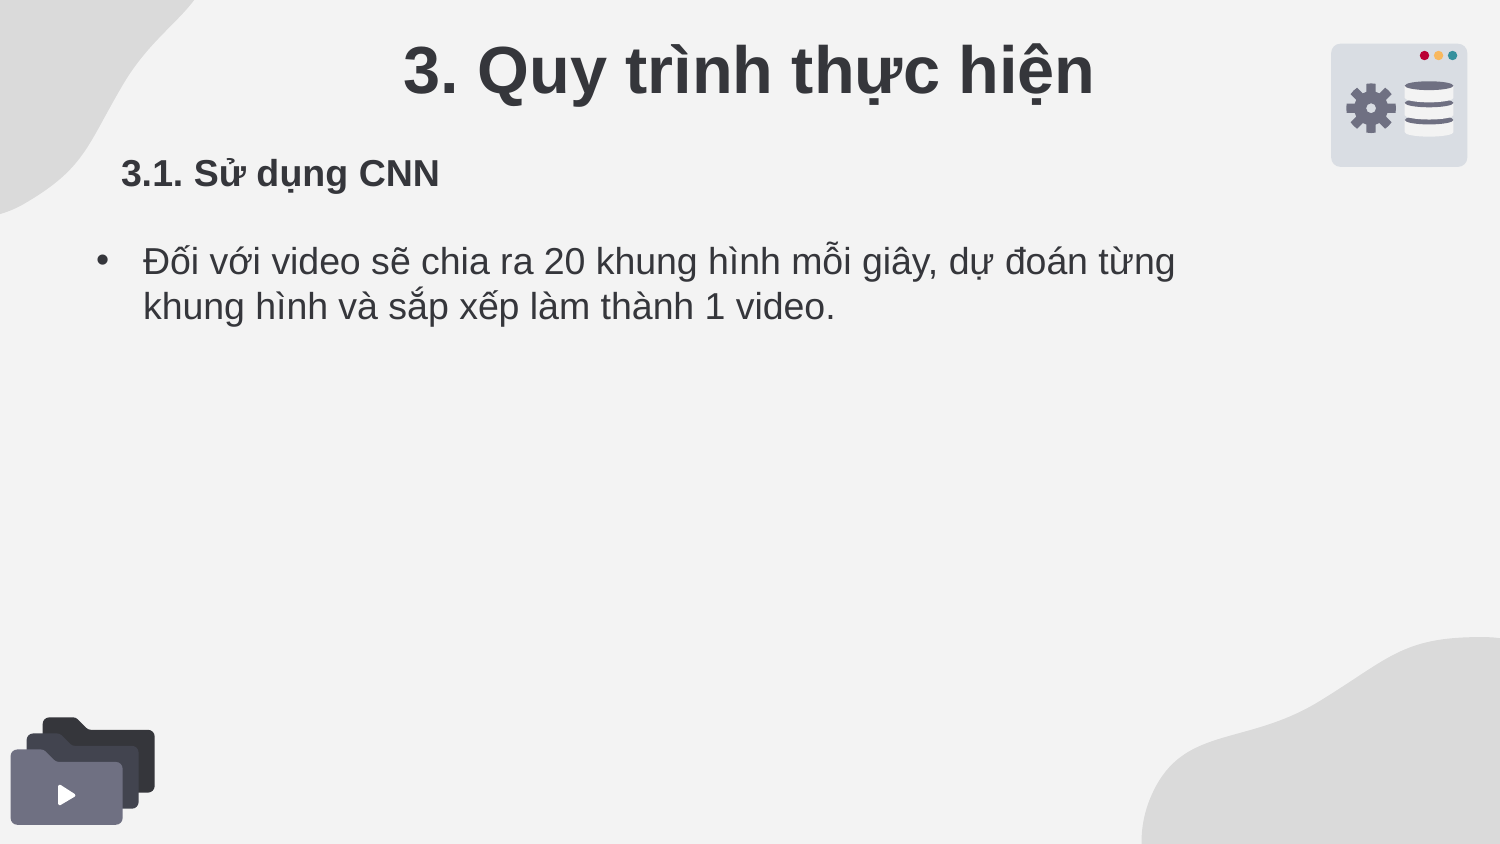

3. Quy trình thực hiện
3.1. Sử dụng CNN

Đối với video sẽ chia ra 20 khung hình mỗi giây, dự đoán từng khung hình và sắp xếp làm thành 1 video.